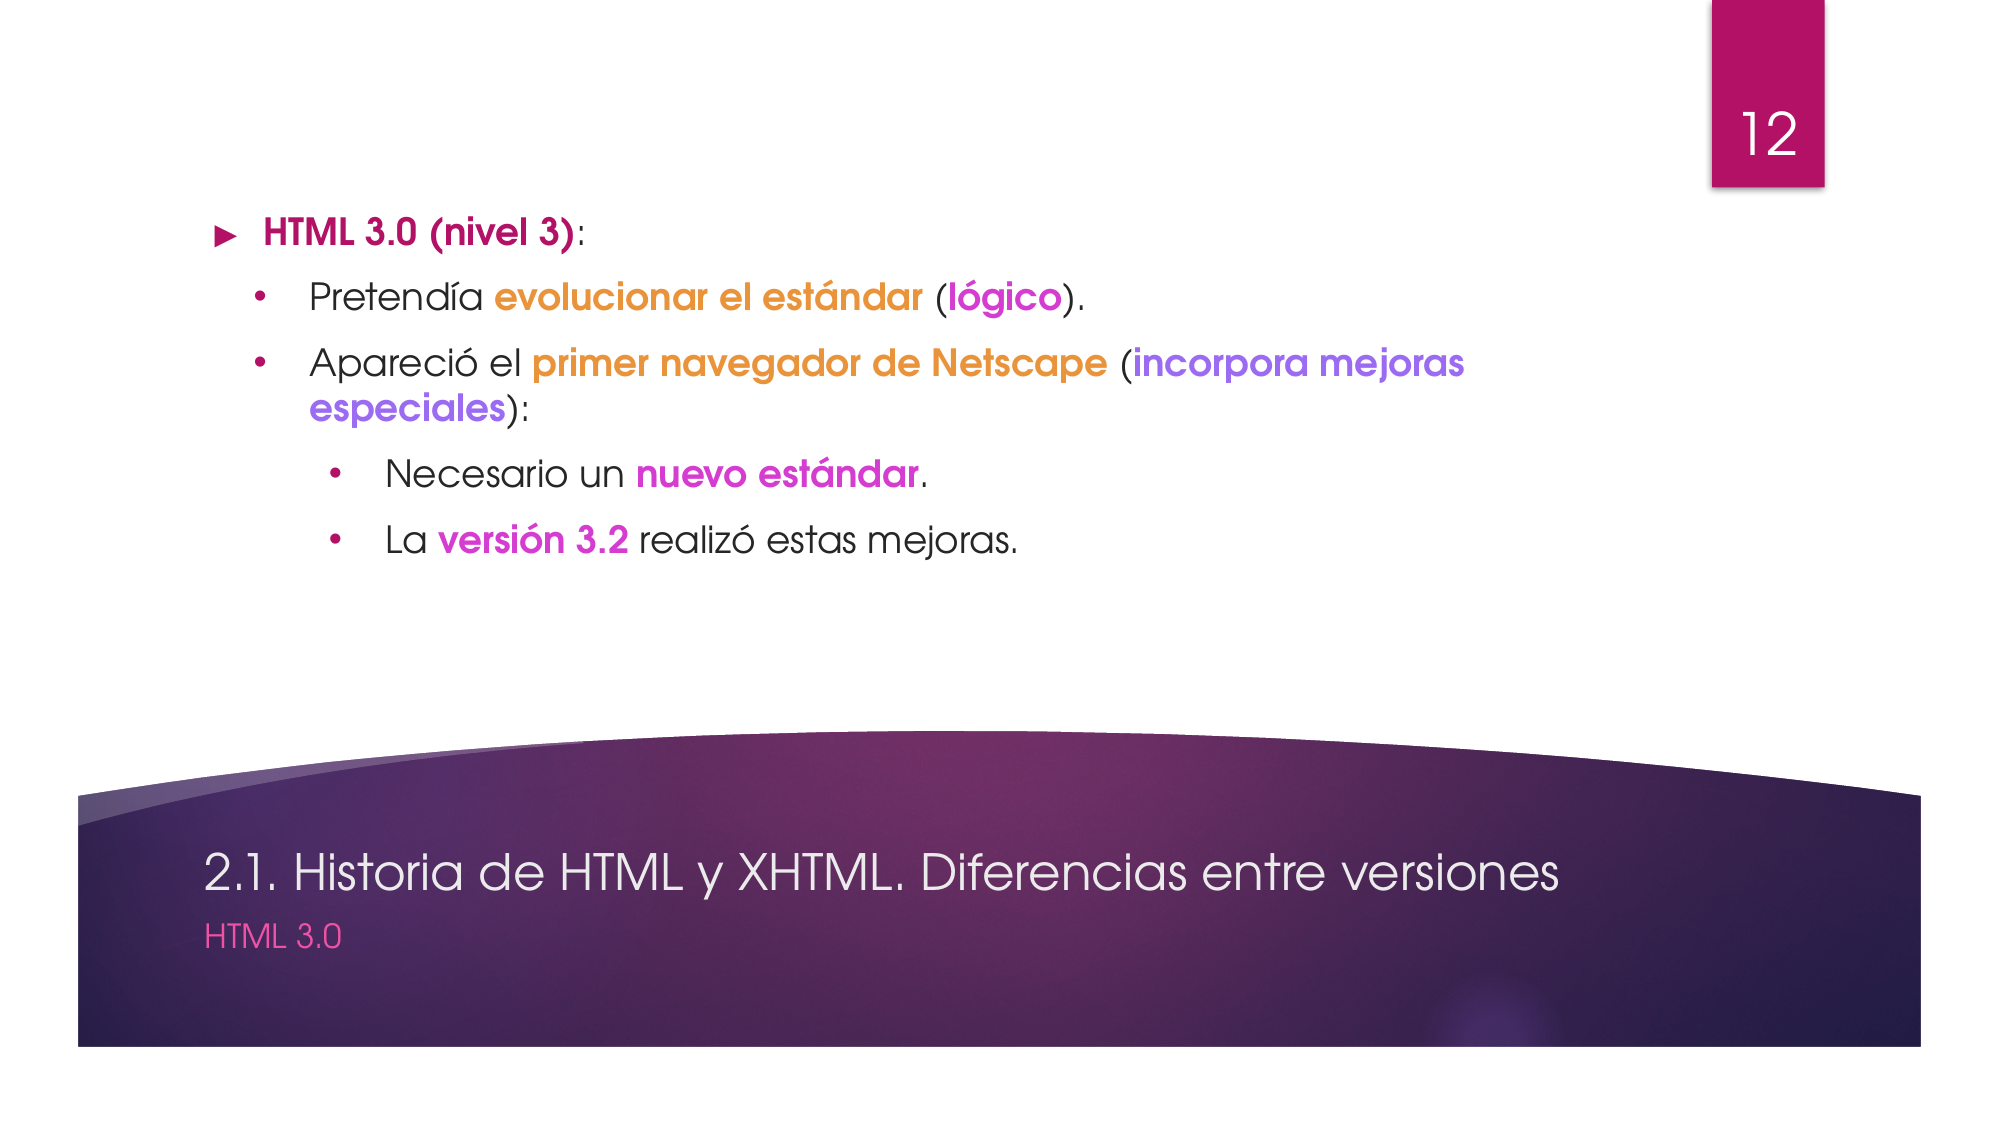

12
HTML 3.0 (nivel 3):
Pretendía evolucionar el estándar (lógico).
Apareció el primer navegador de Netscape (incorpora mejoras especiales):
Necesario un nuevo estándar.
La versión 3.2 realizó estas mejoras.

# 2.1. Historia de HTML y XHTML. Diferencias entre versiones
HTML 3.0